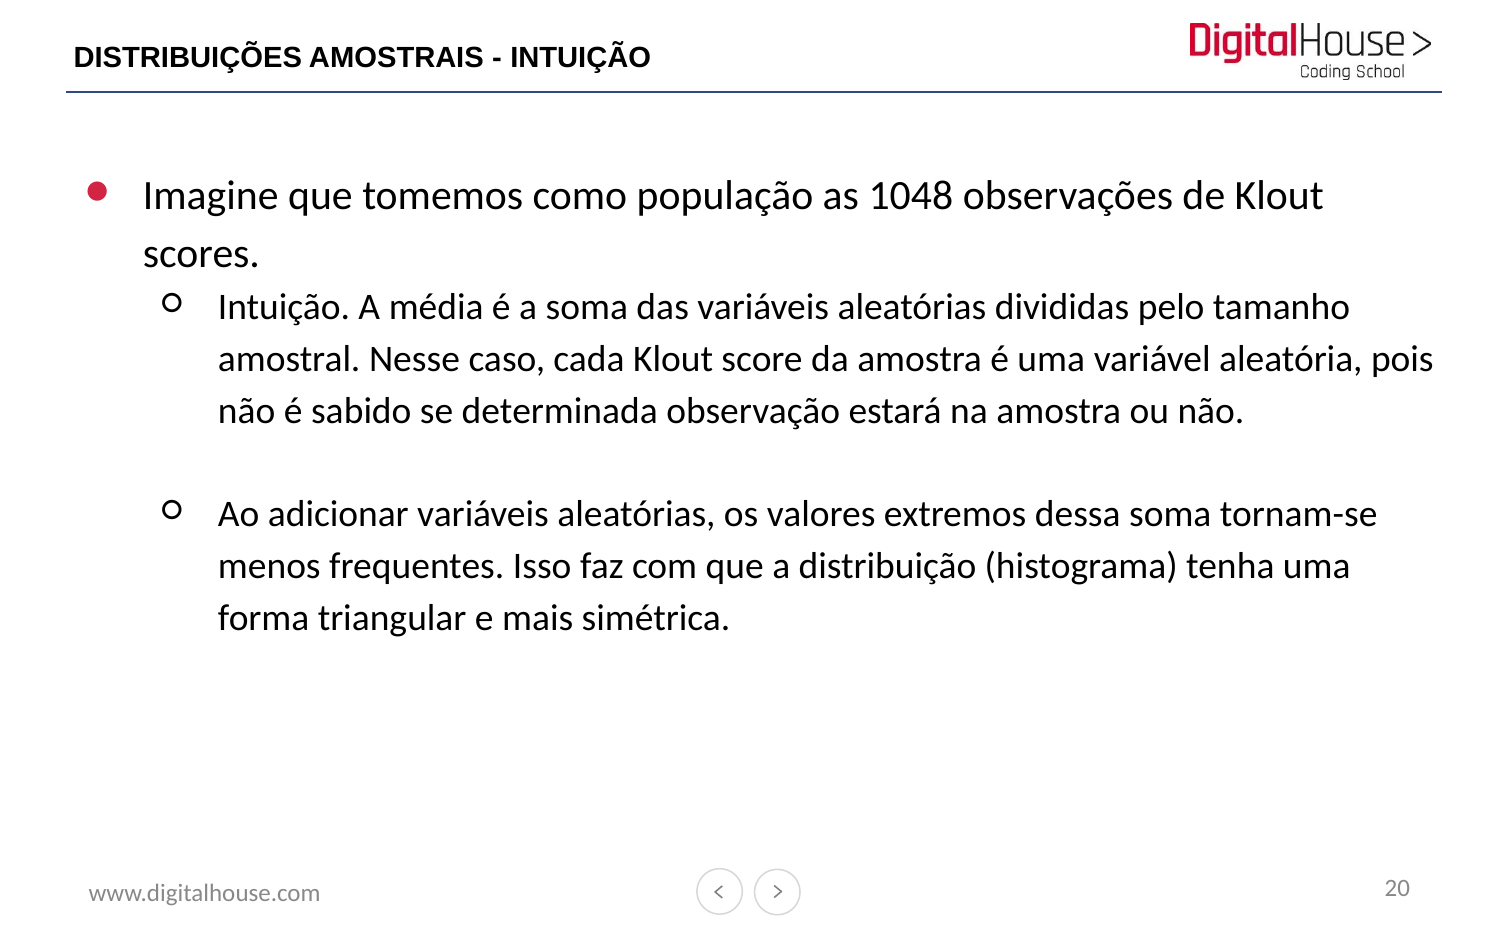

# DISTRIBUIÇÕES AMOSTRAIS - INTUIÇÃO
Imagine que tomemos como população as 1048 observações de Klout scores.
Intuição. A média é a soma das variáveis aleatórias divididas pelo tamanho amostral. Nesse caso, cada Klout score da amostra é uma variável aleatória, pois não é sabido se determinada observação estará na amostra ou não.

Ao adicionar variáveis aleatórias, os valores extremos dessa soma tornam-se menos frequentes. Isso faz com que a distribuição (histograma) tenha uma forma triangular e mais simétrica.

20